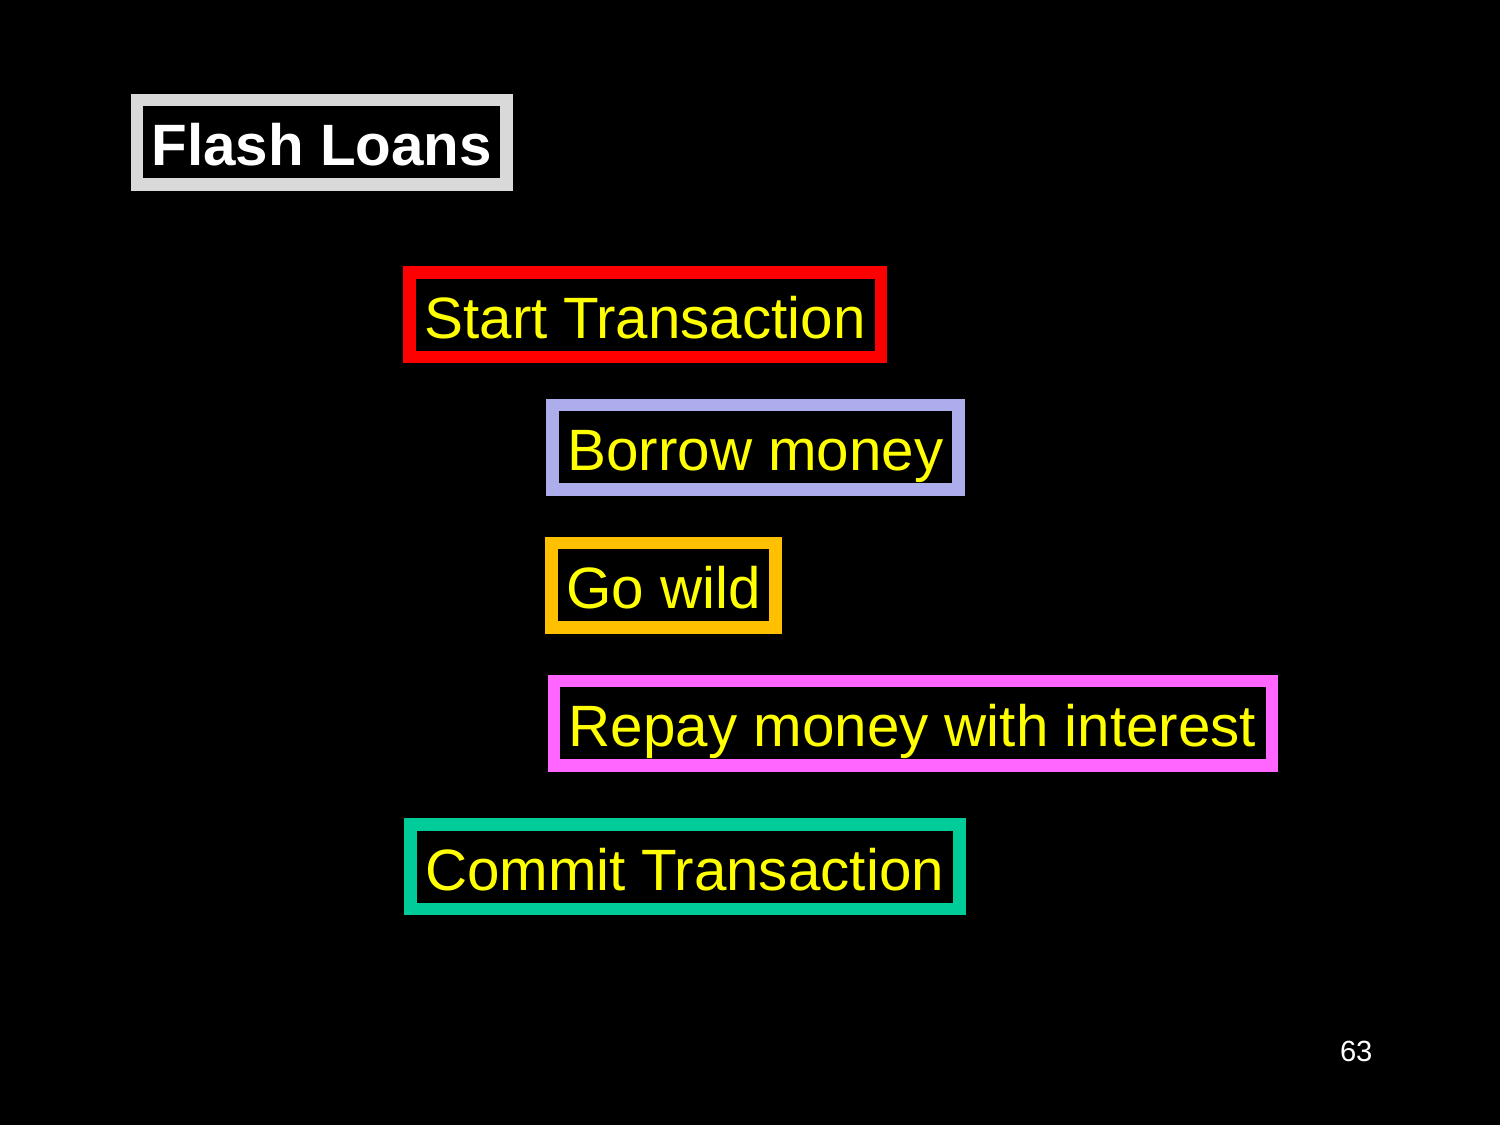

Flash Loans
Start Transaction
Borrow money
Go wild
Repay money with interest
Commit Transaction
63